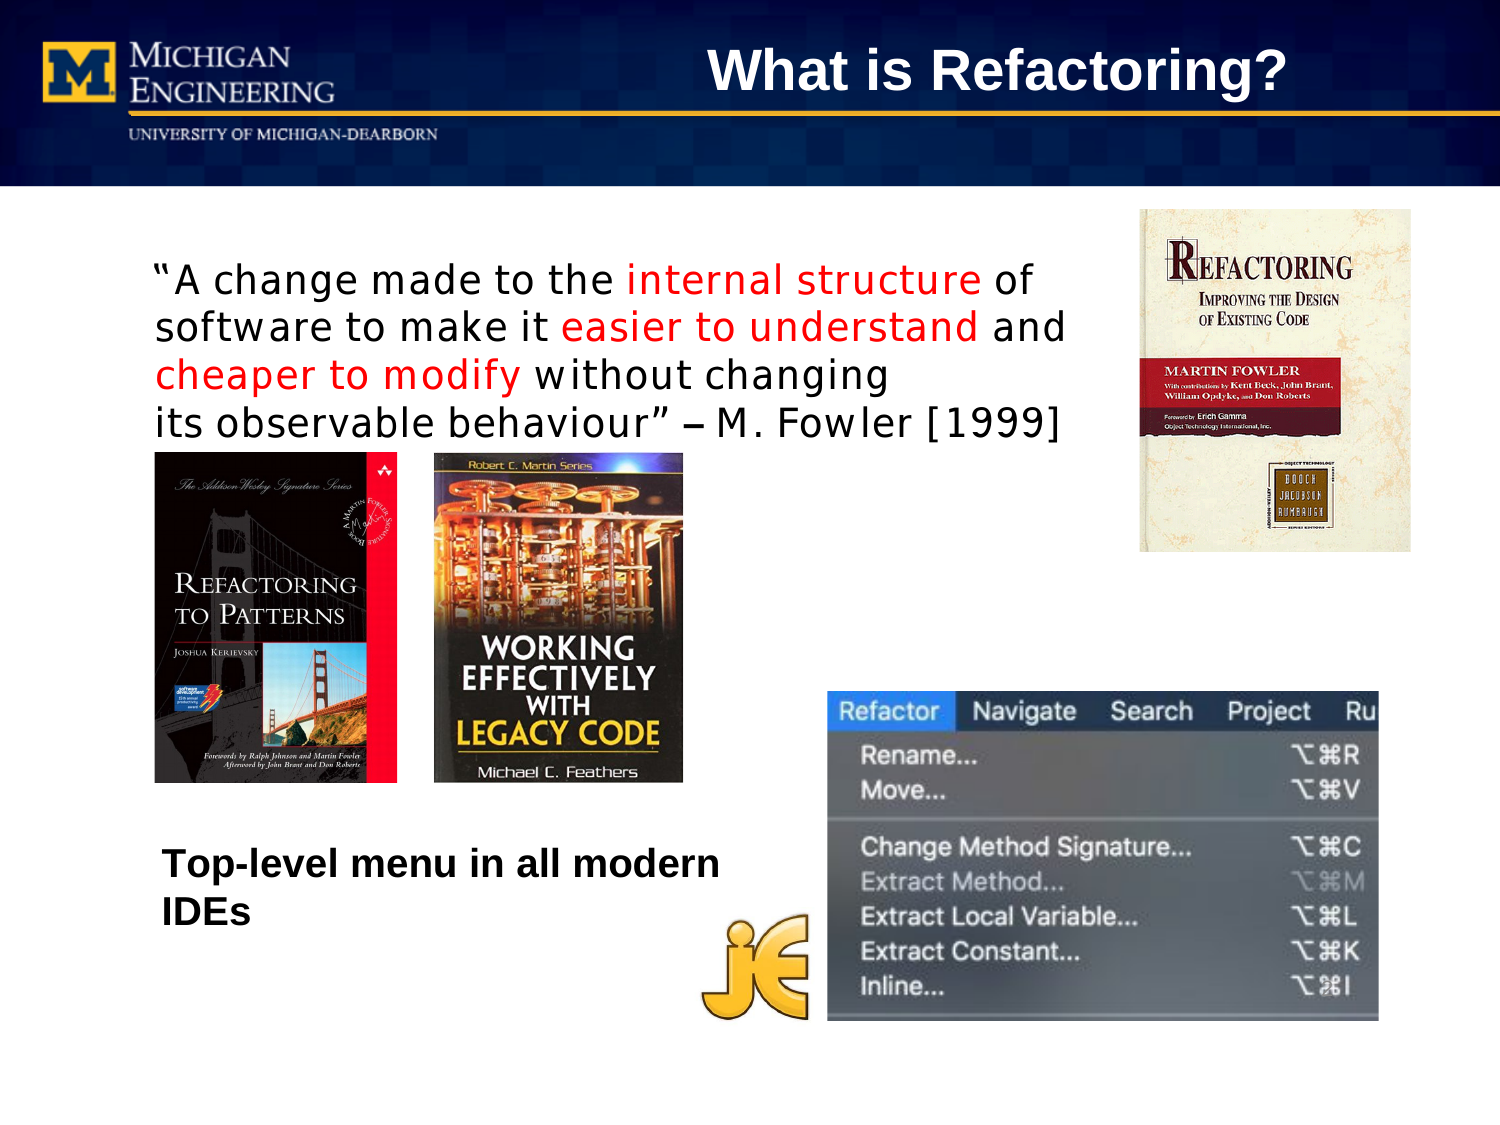

# What is Refactoring?

“A change made to the internal structure of software to make it easier to understand and cheaper to modify without changing
its observable behaviour” – M. Fowler [1999]

Top-level menu in all modern IDEs

2